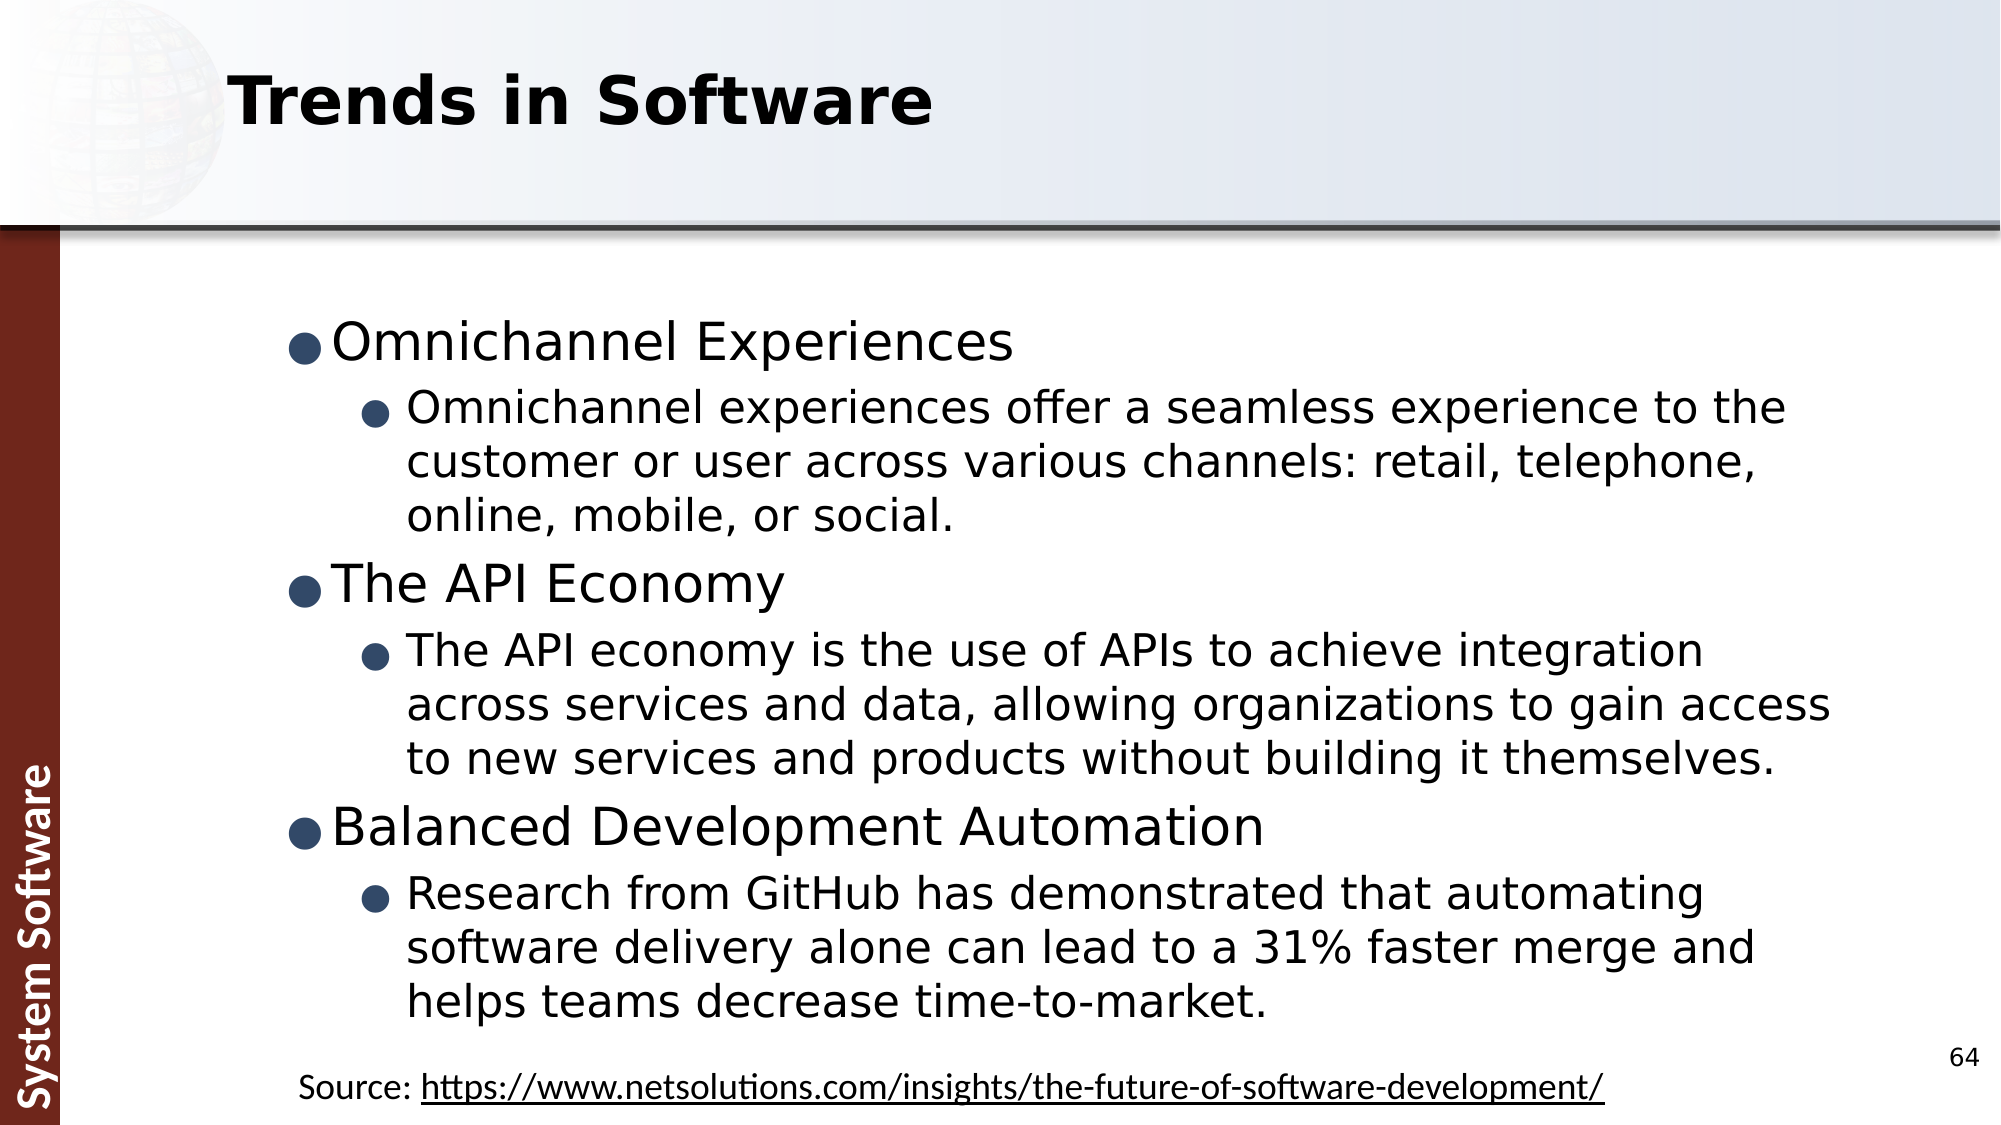

# Trends in Software

Omnichannel Experiences
Omnichannel experiences offer a seamless experience to the customer or user across various channels: retail, telephone, online, mobile, or social.
The API Economy
The API economy is the use of APIs to achieve integration across services and data, allowing organizations to gain access to new services and products without building it themselves.
Balanced Development Automation
Research from GitHub has demonstrated that automating software delivery alone can lead to a 31% faster merge and helps teams decrease time-to-market.

64
Source: https://www.netsolutions.com/insights/the-future-of-software-development/